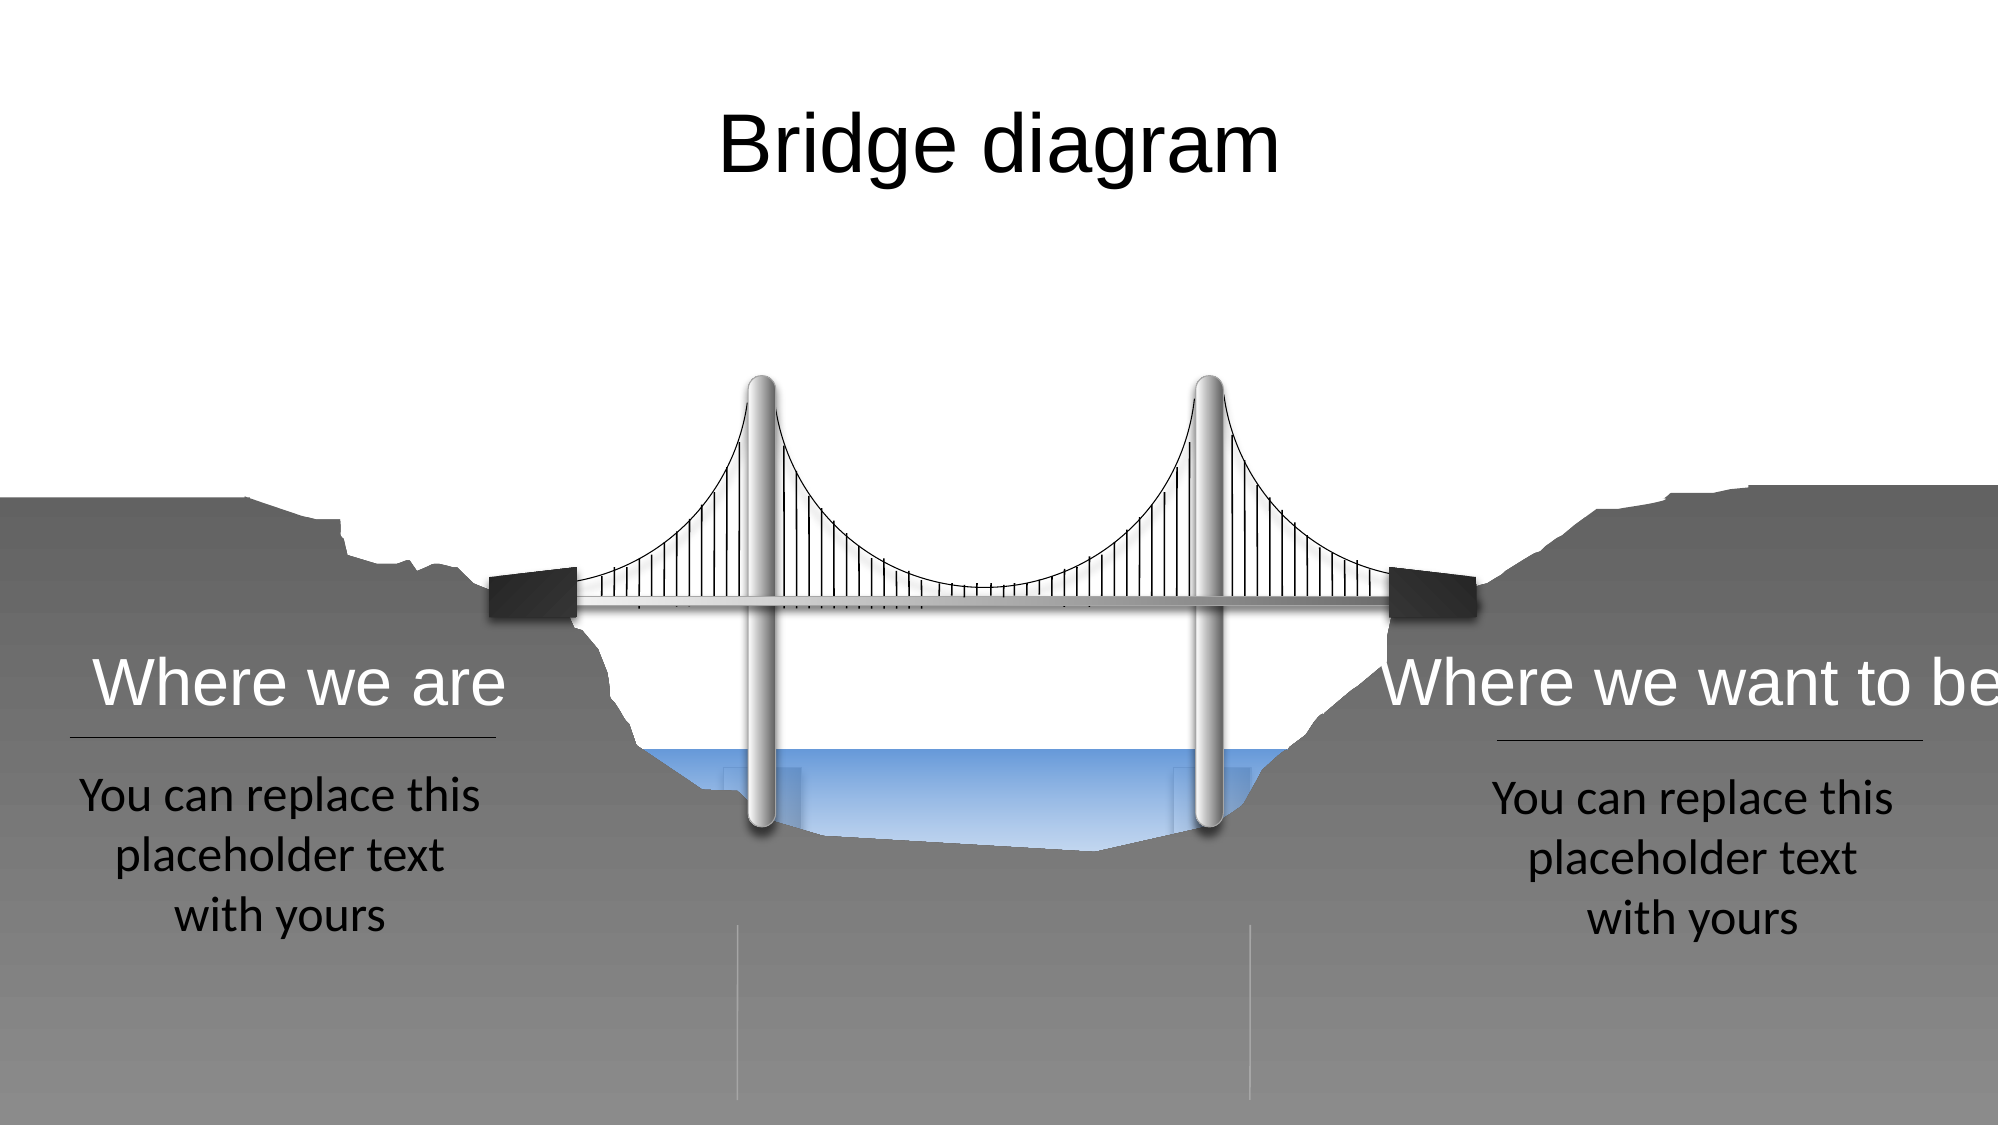

# Bridge diagram

Where we are
You can replace this placeholder text with yours
Where we want to be
You can replace this placeholder text with yours